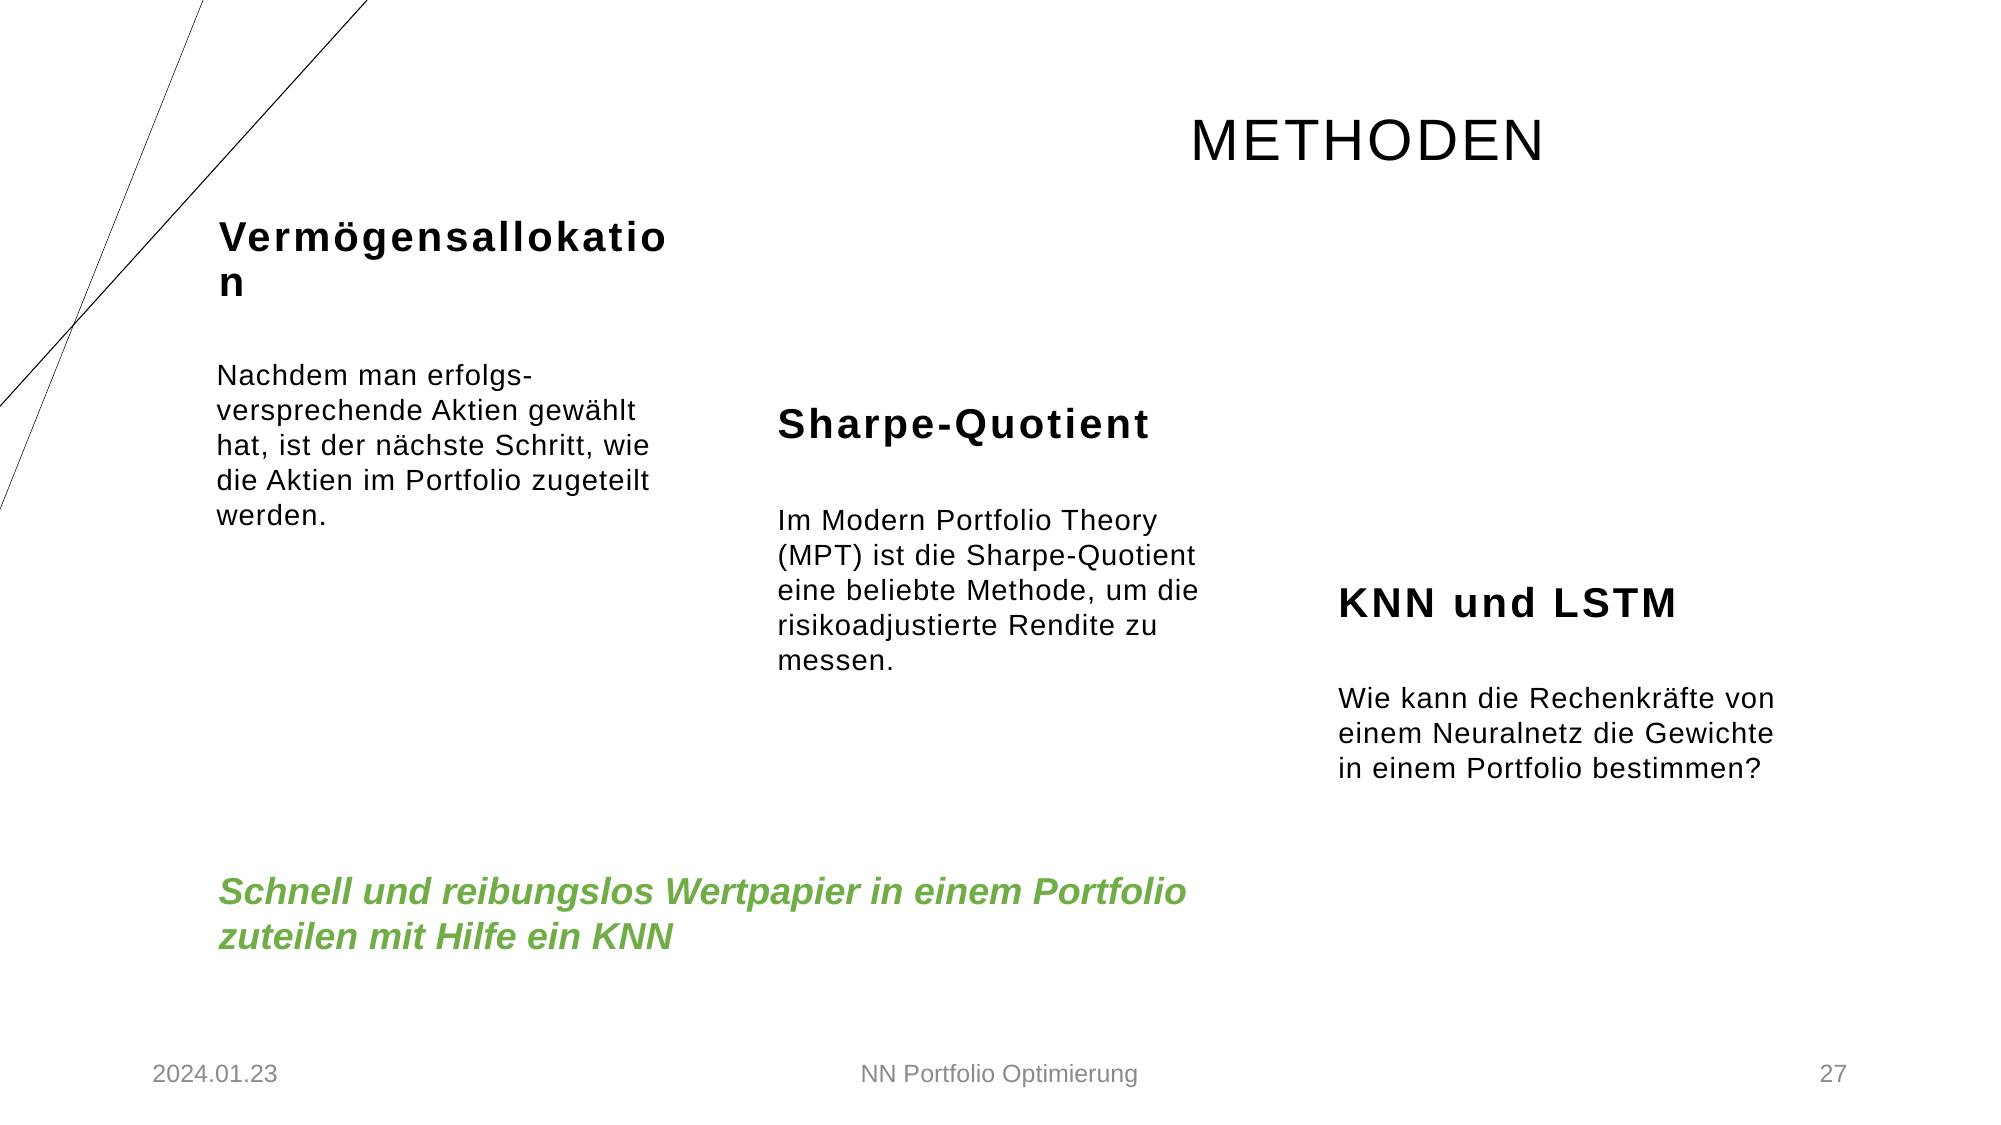

# Methoden
Vermögensallokation
Sharpe-Quotient
Nachdem man erfolgs-versprechende Aktien gewählt hat, ist der nächste Schritt, wie die Aktien im Portfolio zugeteilt werden.
Im Modern Portfolio Theory​ (MPT) ist die Sharpe-Quotient eine beliebte Methode, um die risikoadjustierte Rendite zu messen.
KNN und LSTM
Wie kann die Rechenkräfte von einem Neuralnetz die Gewichte in einem Portfolio bestimmen?
Schnell und reibungslos Wertpapier in einem Portfolio zuteilen mit Hilfe ein KNN
2024.01.23
NN Portfolio Optimierung
27